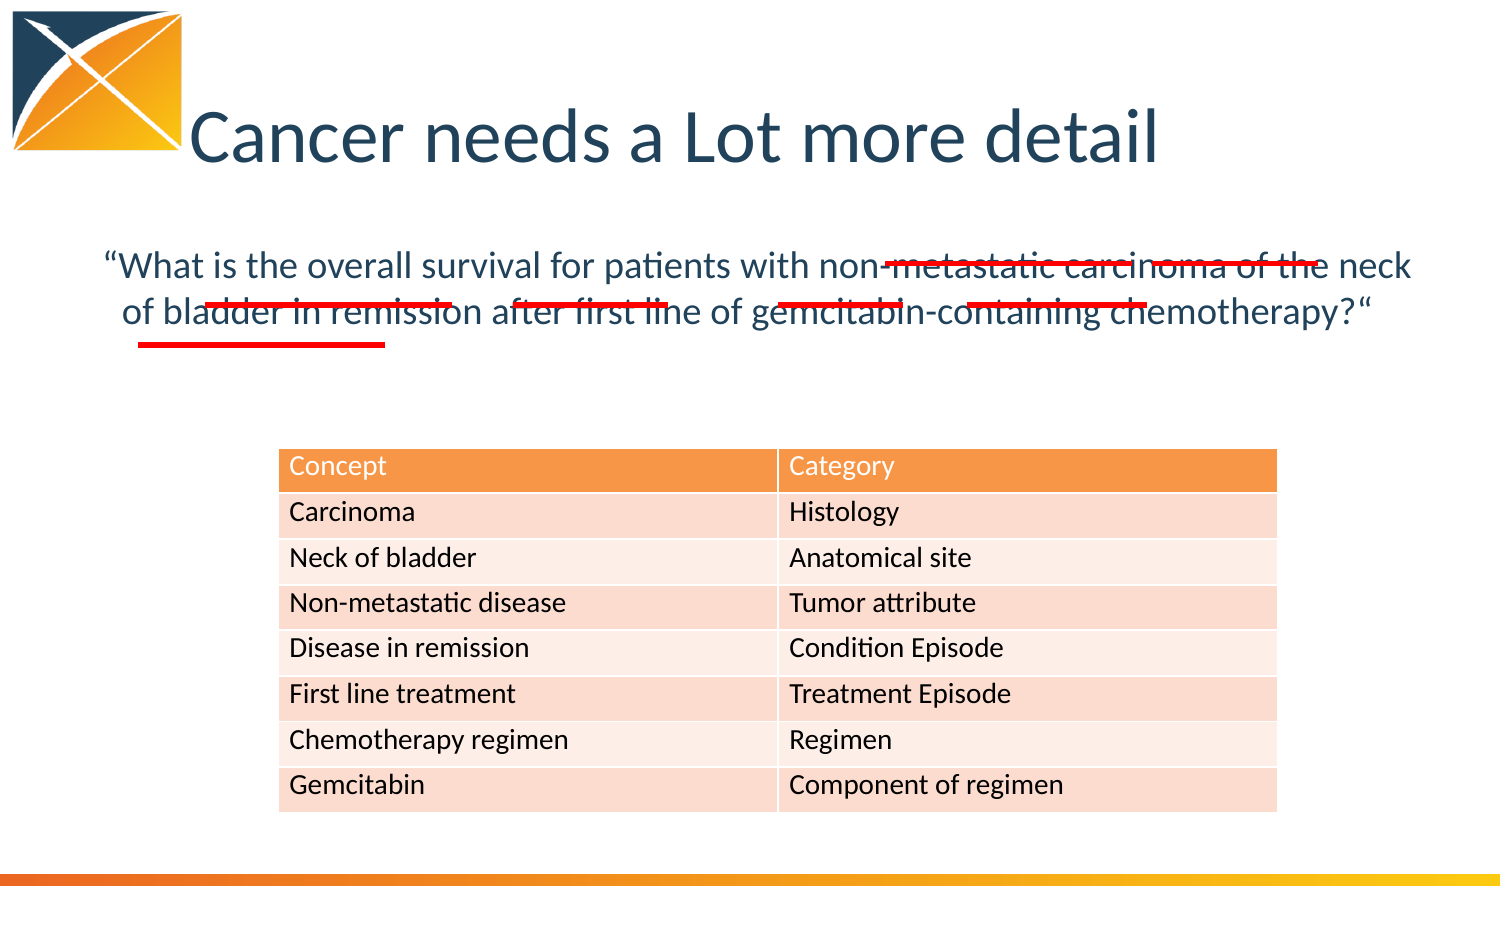

Cancer needs a Lot more detail

“What is the overall survival for patients with non-metastatic carcinoma of the neck of bladder in remission after first line of gemcitabin-containing chemotherapy?“

| Concept | Category |
| --- | --- |
| Carcinoma | Histology |
| Concept | Category |
| --- | --- |
| Carcinoma | Histology |
| Neck of bladder | Anatomical site |
| Non-metastatic disease | Tumor attribute |
| Disease in remission | Condition Episode |
| First line treatment | Treatment Episode |
| Chemotherapy regimen | Regimen |
| Gemcitabin | Component of regimen |
| Concept | Category |
| --- | --- |
| Carcinoma | Histology |
| Neck of bladder | Anatomical site |
| Non-metastatic disease | Tumor attribute |
| Disease in remission | Condition Episode |
| First line treatment | Treatment Episode |
| Chemotherapy regimen | Regimen |
| Concept | Category |
| --- | --- |
| Carcinoma | Histology |
| Neck of bladder | Anatomical site |
| Non-metastatic disease | Tumor attribute |
| Disease in remission | Condition Episode |
| First line treatment | Treatment Episode |
| Concept | Category |
| --- | --- |
| Carcinoma | Histology |
| Neck of bladder | Anatomical site |
| Non-metastatic disease | Tumor attribute |
| Disease in remission | Condition Episode |
| Concept | Category |
| --- | --- |
| Carcinoma | Histology |
| Neck of bladder | Anatomical site |
| Non-metastatic disease | Tumor attribute |
| Concept | Category |
| --- | --- |
| Carcinoma | Histology |
| Neck of bladder | Anatomical site |